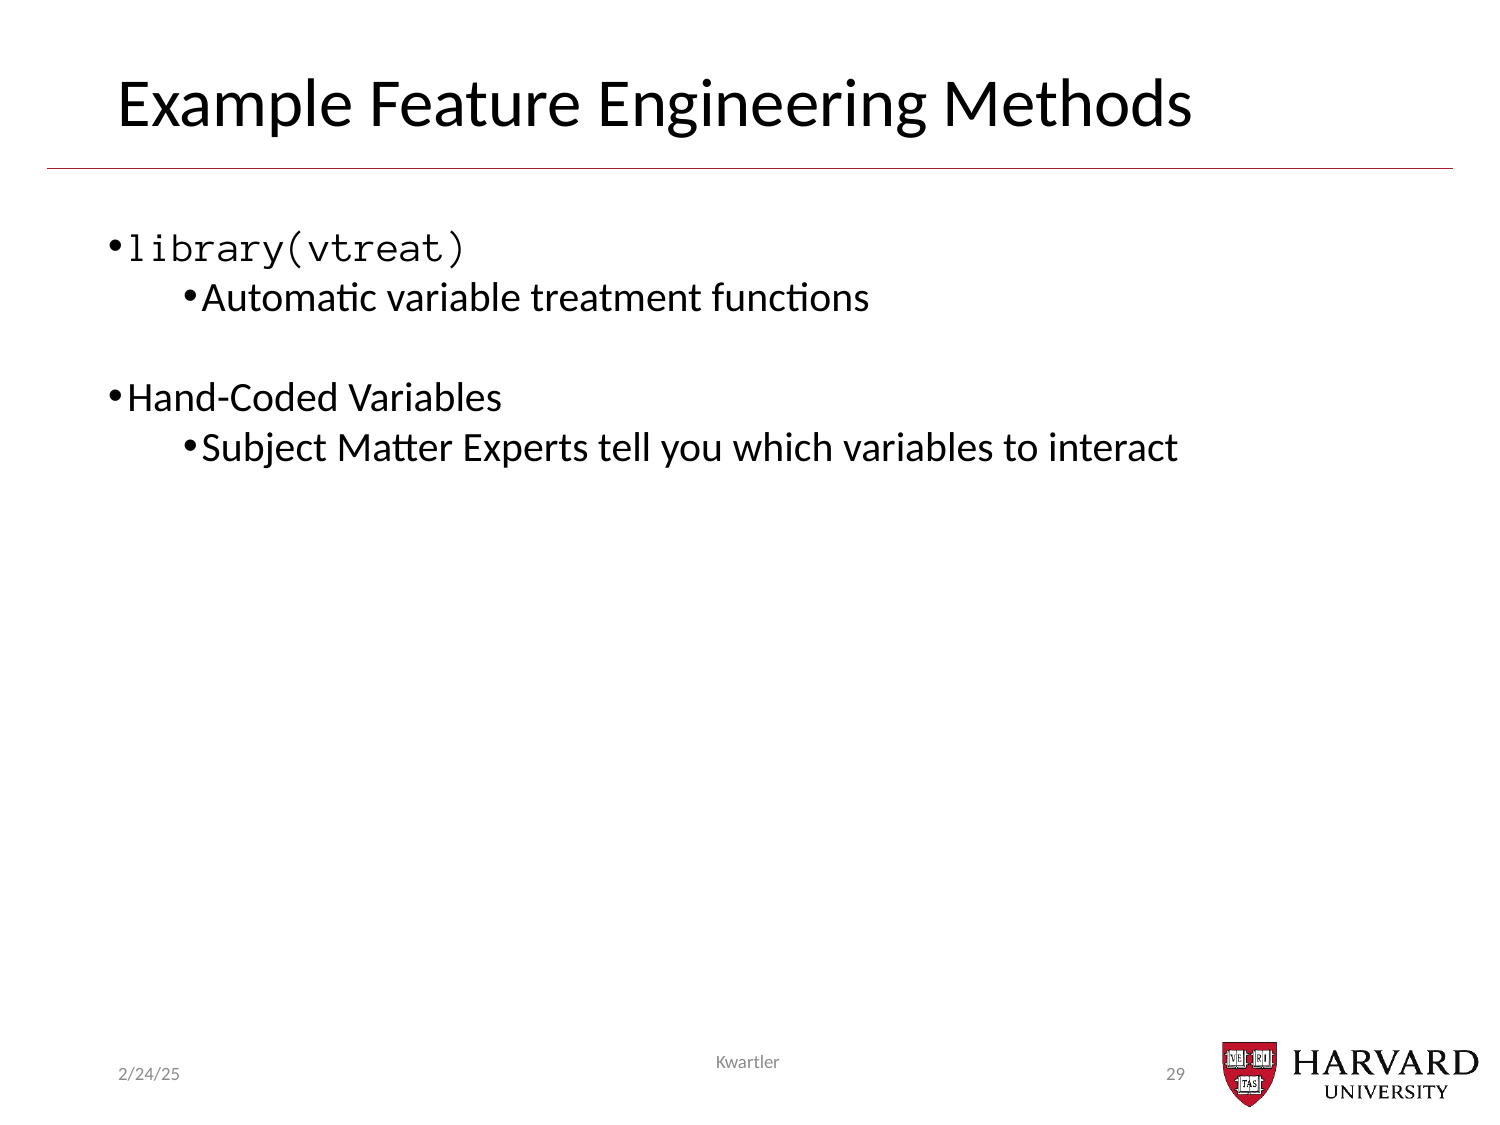

# Example Feature Engineering Methods
library(vtreat)
Automatic variable treatment functions

Hand-Coded Variables
Subject Matter Experts tell you which variables to interact

2/24/25
Kwartler
29